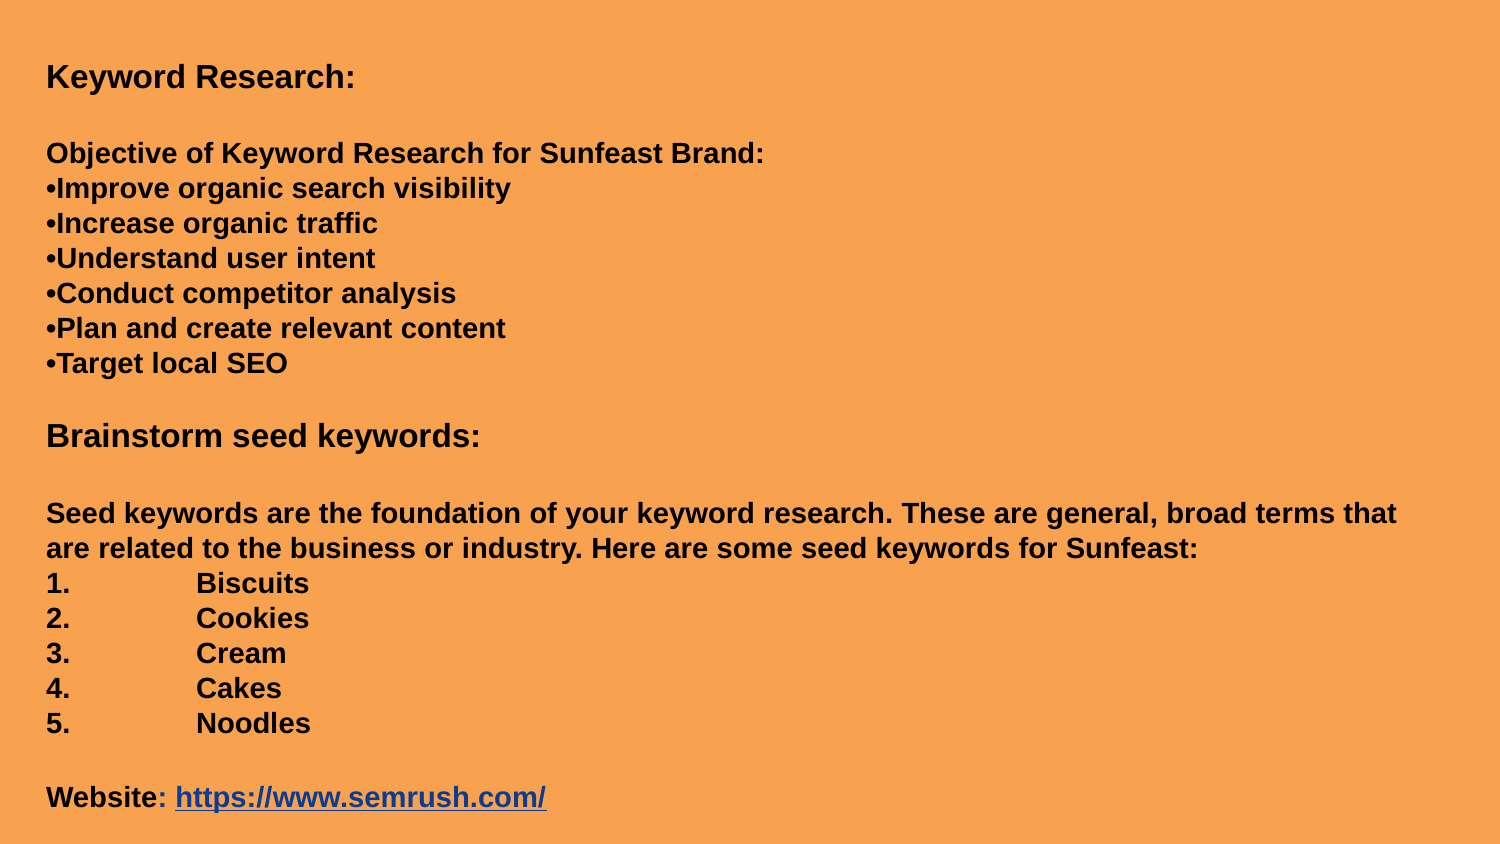

Keyword Research:

Objective of Keyword Research for Sunfeast Brand:
•Improve organic search visibility
•Increase organic traffic
•Understand user intent
•Conduct competitor analysis
•Plan and create relevant content
•Target local SEO

Brainstorm seed keywords:

Seed keywords are the foundation of your keyword research. These are general, broad terms that are related to the business or industry. Here are some seed keywords for Sunfeast:
1.	Biscuits
2.	Cookies
3.	Cream
4.	Cakes
5.	Noodles

Website: https://www.semrush.com/